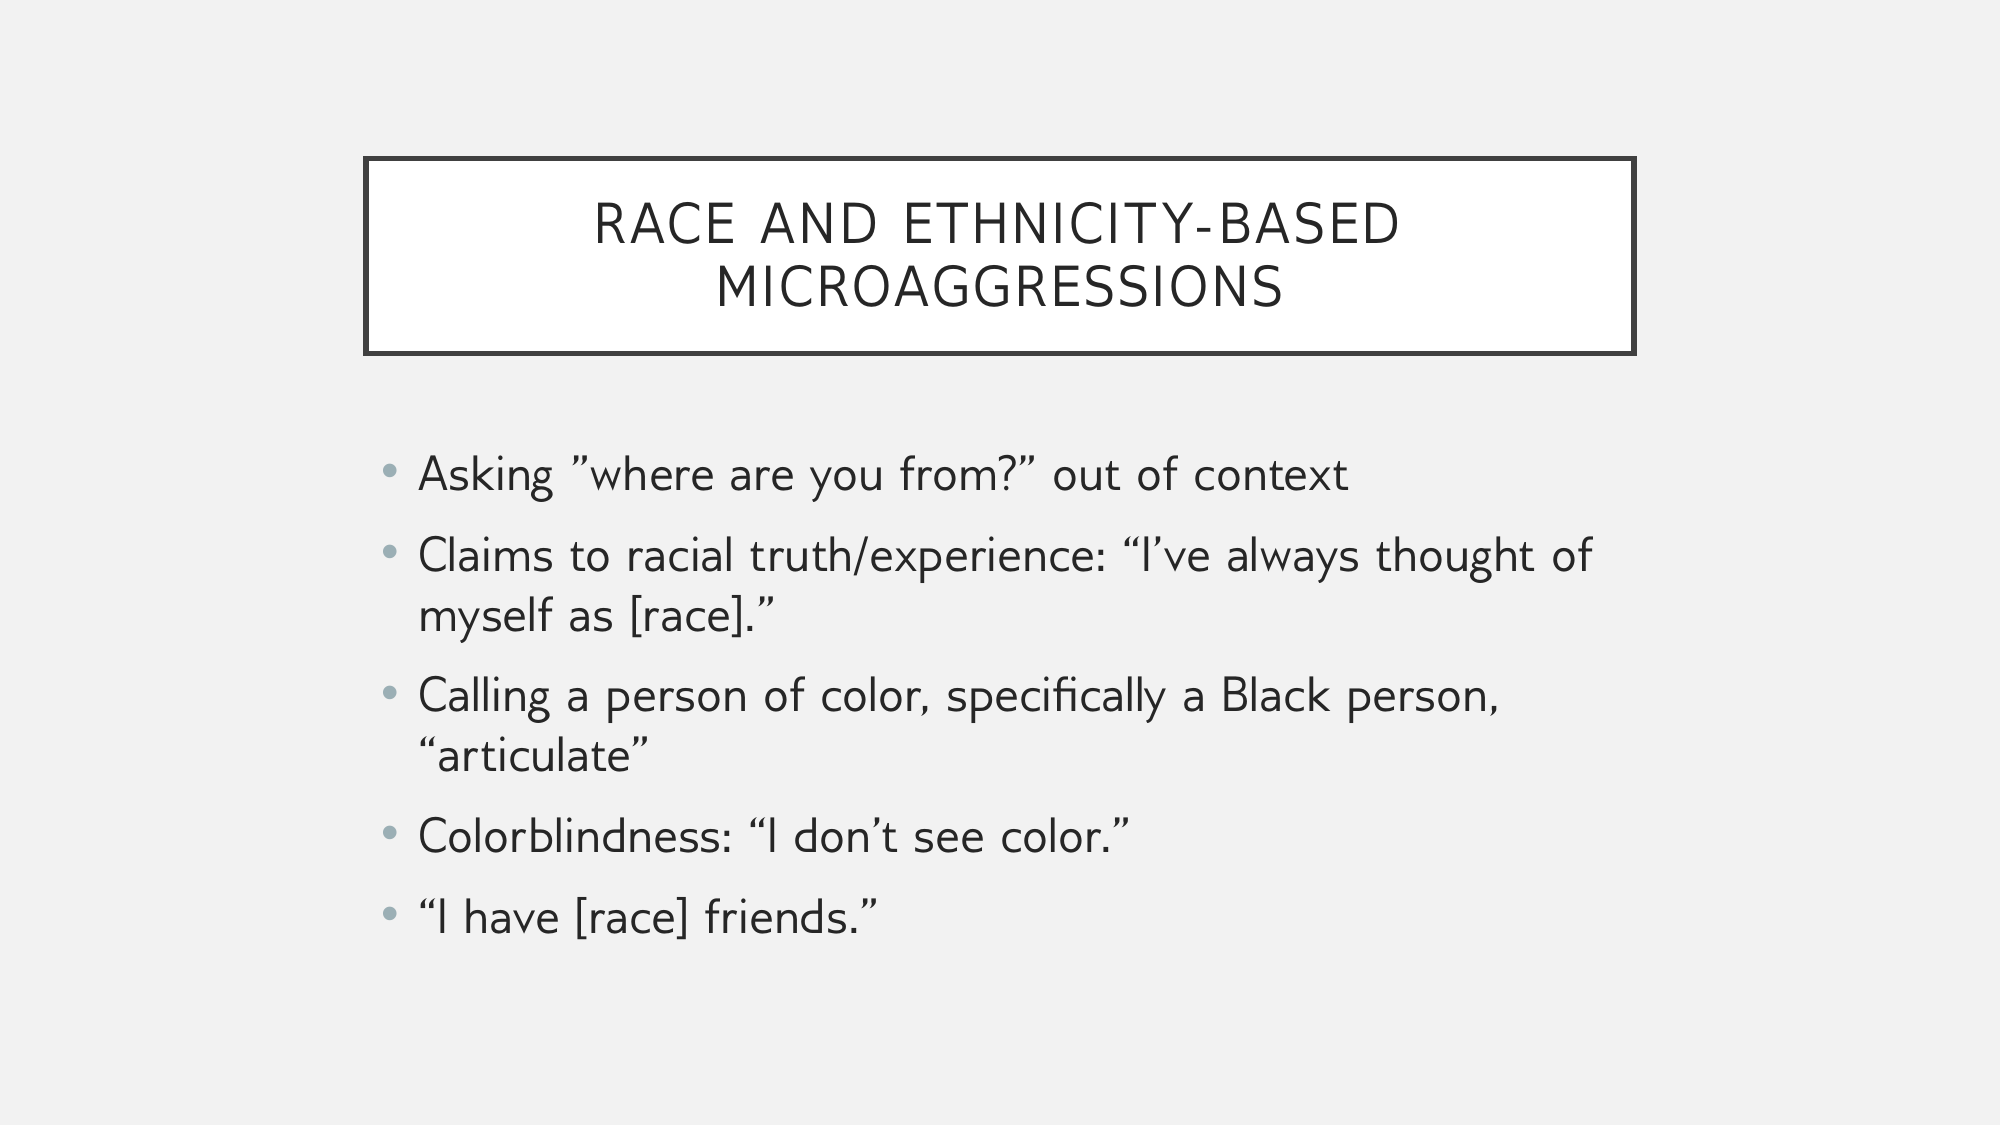

# Race and Ethnicity-based microaggressions
Asking ”where are you from?” out of context
Claims to racial truth/experience: “I’ve always thought of myself as [race].”
Calling a person of color, specifically a Black person, “articulate”
Colorblindness: “I don’t see color.”
“I have [race] friends.”